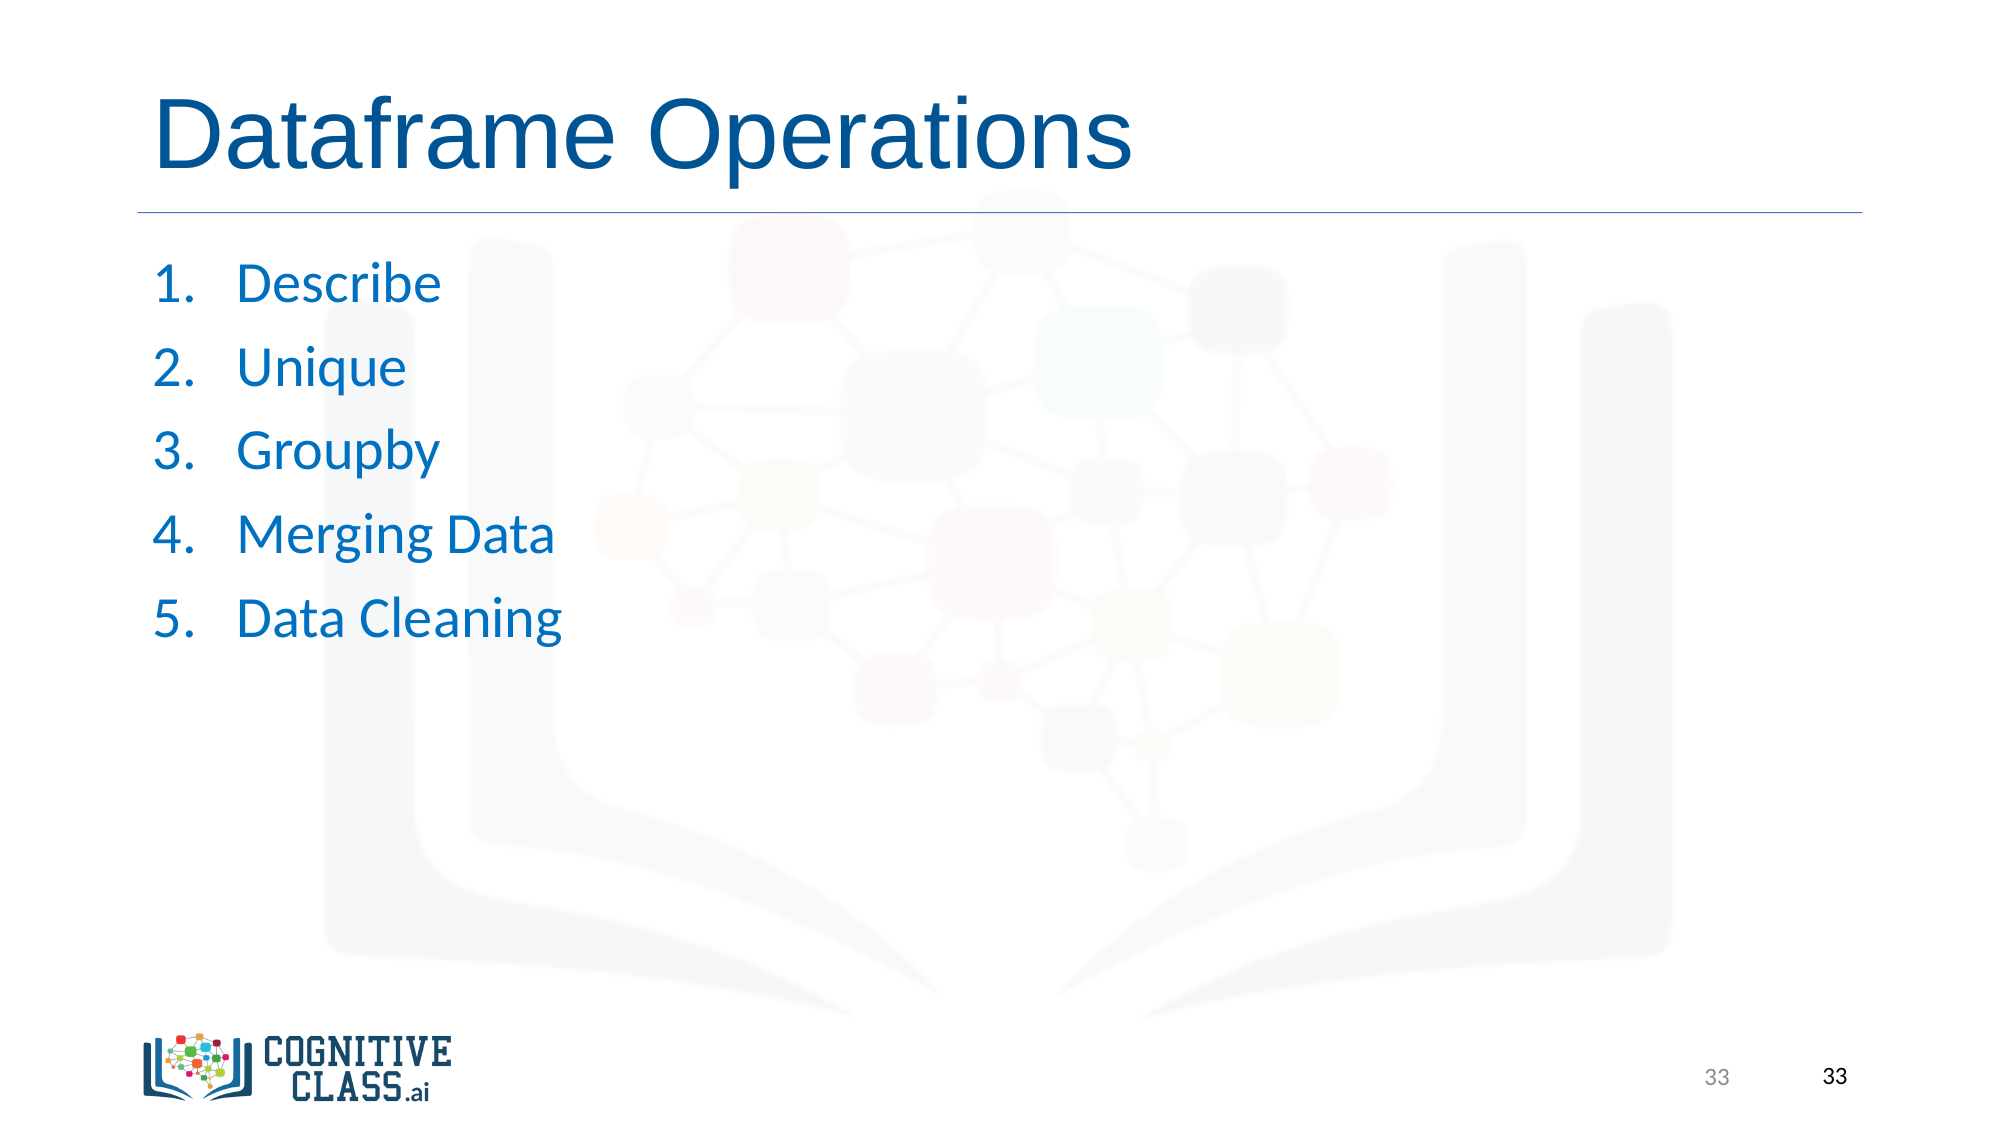

# Dataframe Operations
Describe
Unique
Groupby
Merging Data
Data Cleaning
33